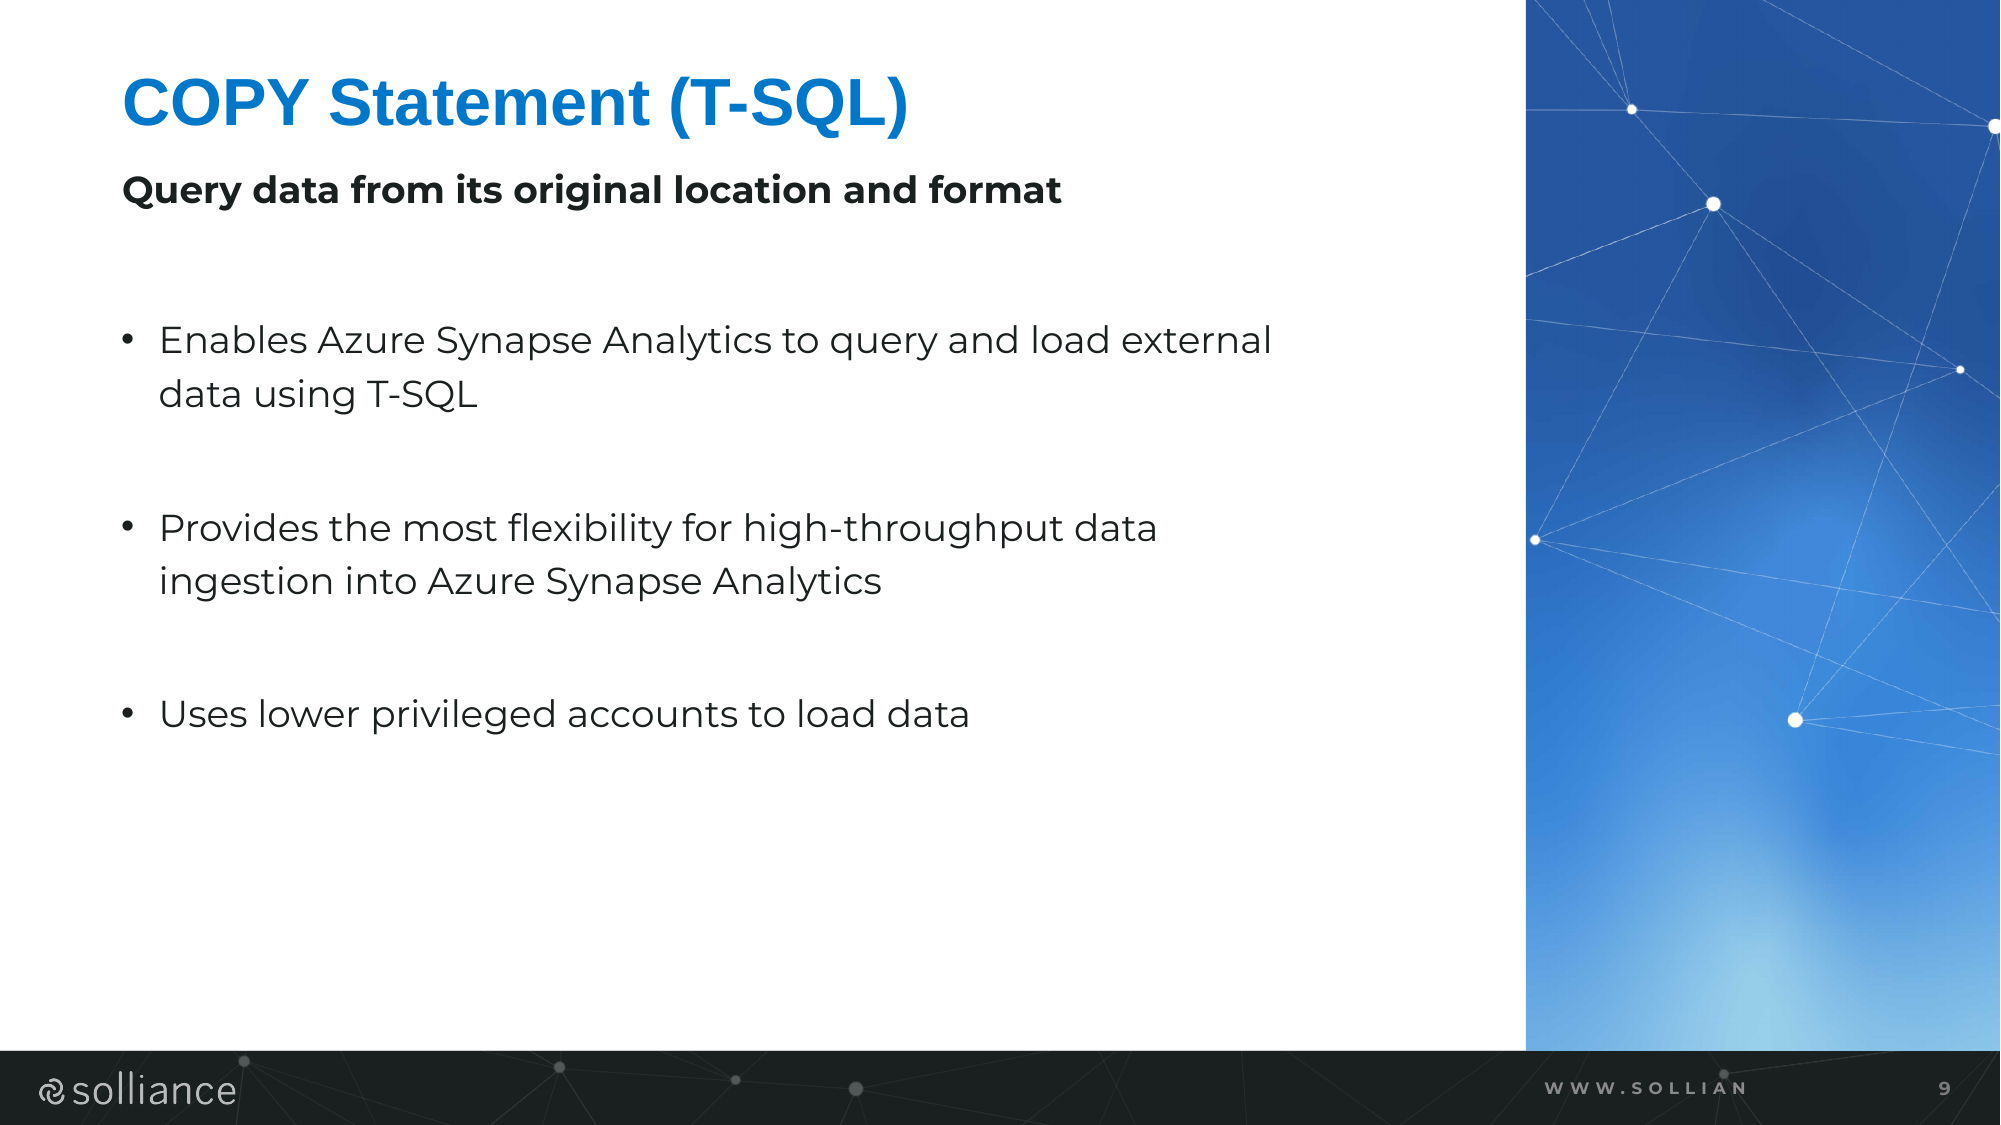

# COPY Statement (T-SQL)
Query data from its original location and format
Enables Azure Synapse Analytics to query and load external data using T-SQL

Provides the most flexibility for high-throughput data ingestion into Azure Synapse Analytics

Uses lower privileged accounts to load data

WWW.SOLLIANCE.NET
9